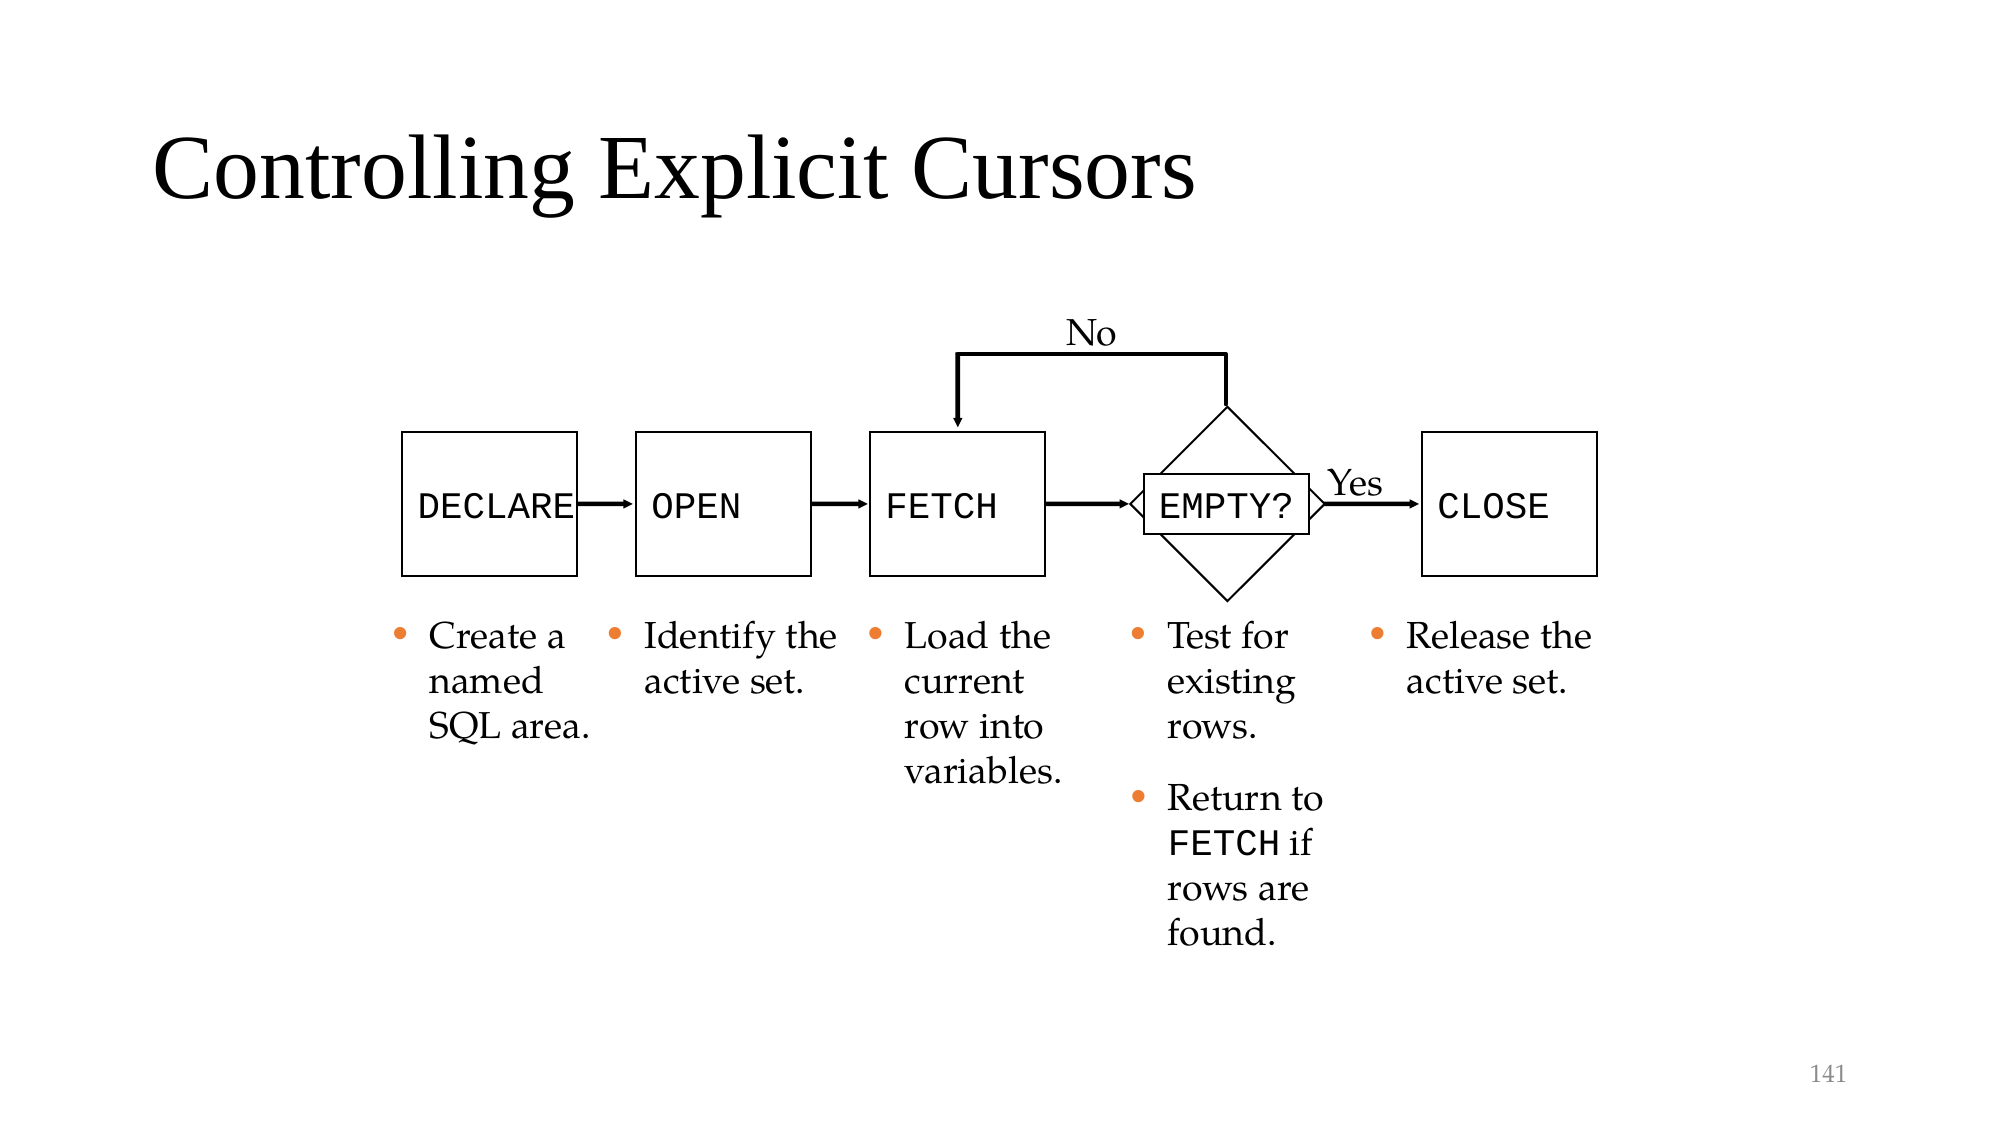

# Controlling Explicit Cursors
No

DECLARE
OPEN
FETCH
CLOSE

Yes
EMPTY?

Create a named SQL area.
Test for existing rows.
Identify the active set.
Load the current row into variables.
Release the active set.
Return to FETCH if rows are found.
141